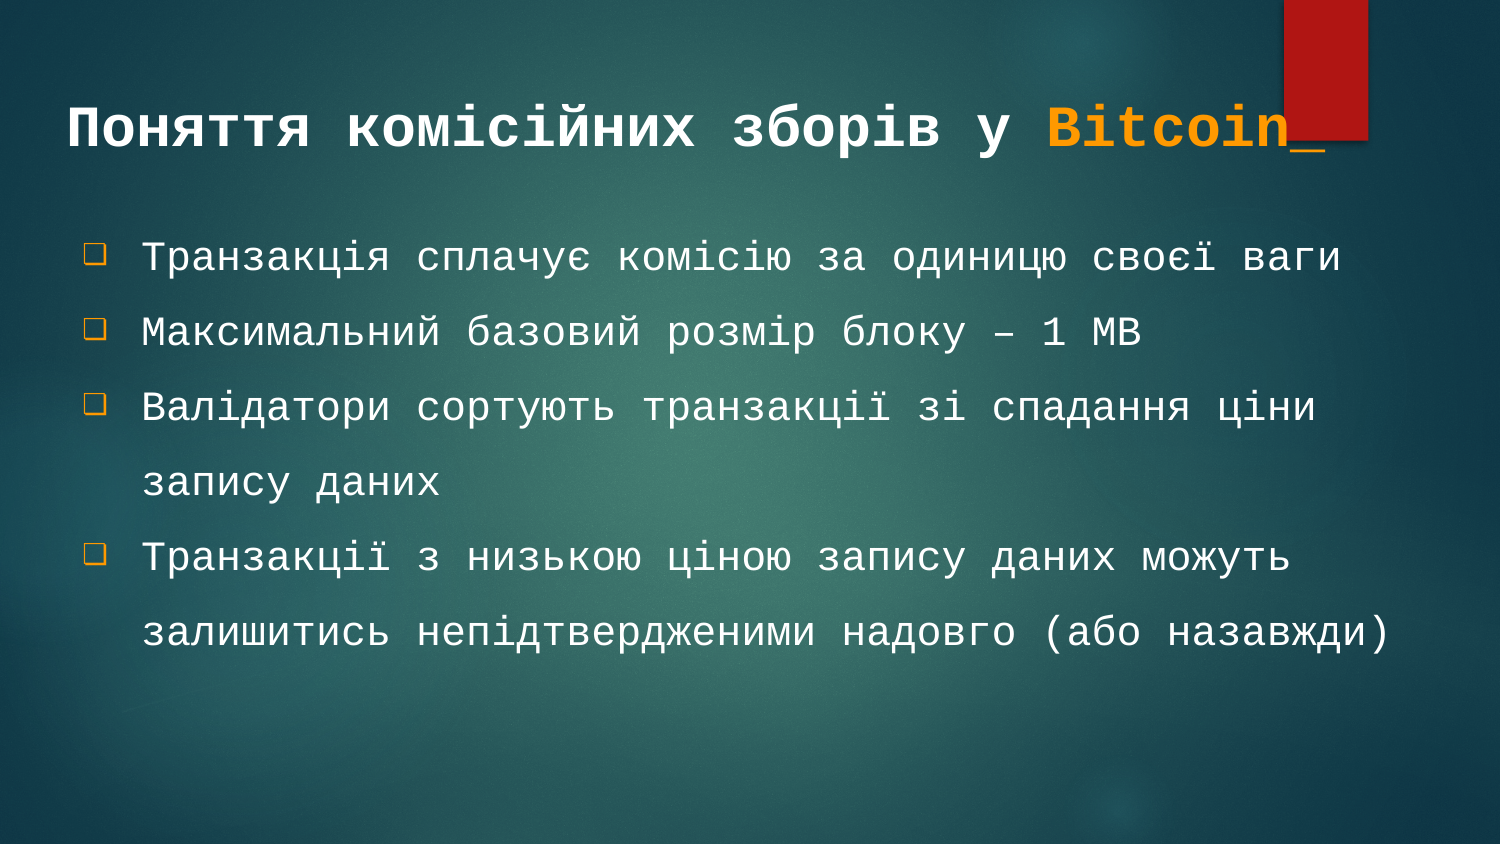

Поняття комісійних зборів у Bitcoin_
Транзакція сплачує комісію за одиницю своєї ваги
Максимальний базовий розмір блоку – 1 MB
Валідатори сортують транзакції зі спадання ціни запису даних
Транзакції з низькою ціною запису даних можуть залишитись непідтвердженими надовго (або назавжди)